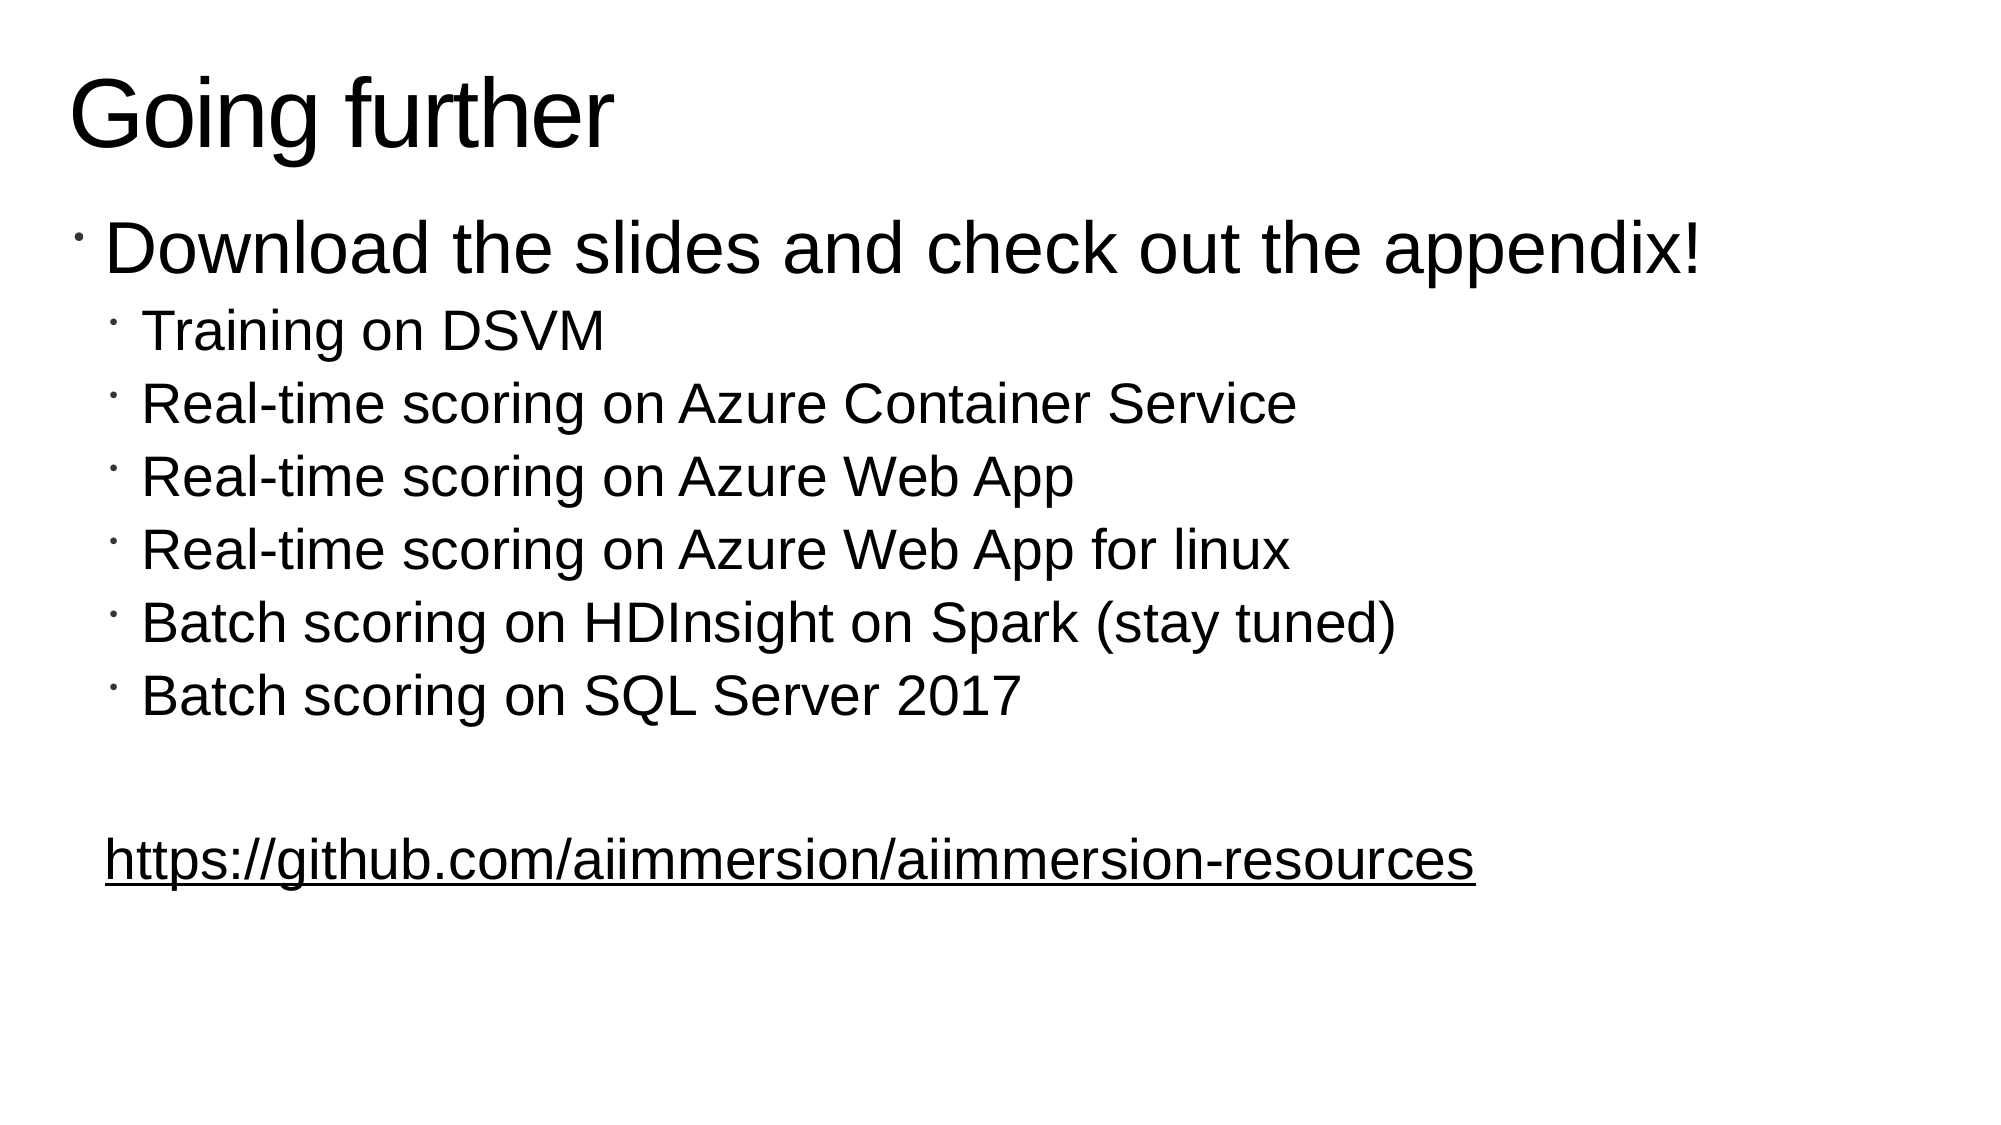

# Going further
Download the slides and check out the appendix!
Training on DSVM
Real-time scoring on Azure Container Service
Real-time scoring on Azure Web App
Real-time scoring on Azure Web App for linux
Batch scoring on HDInsight on Spark (stay tuned)
Batch scoring on SQL Server 2017

https://github.com/aiimmersion/aiimmersion-resources